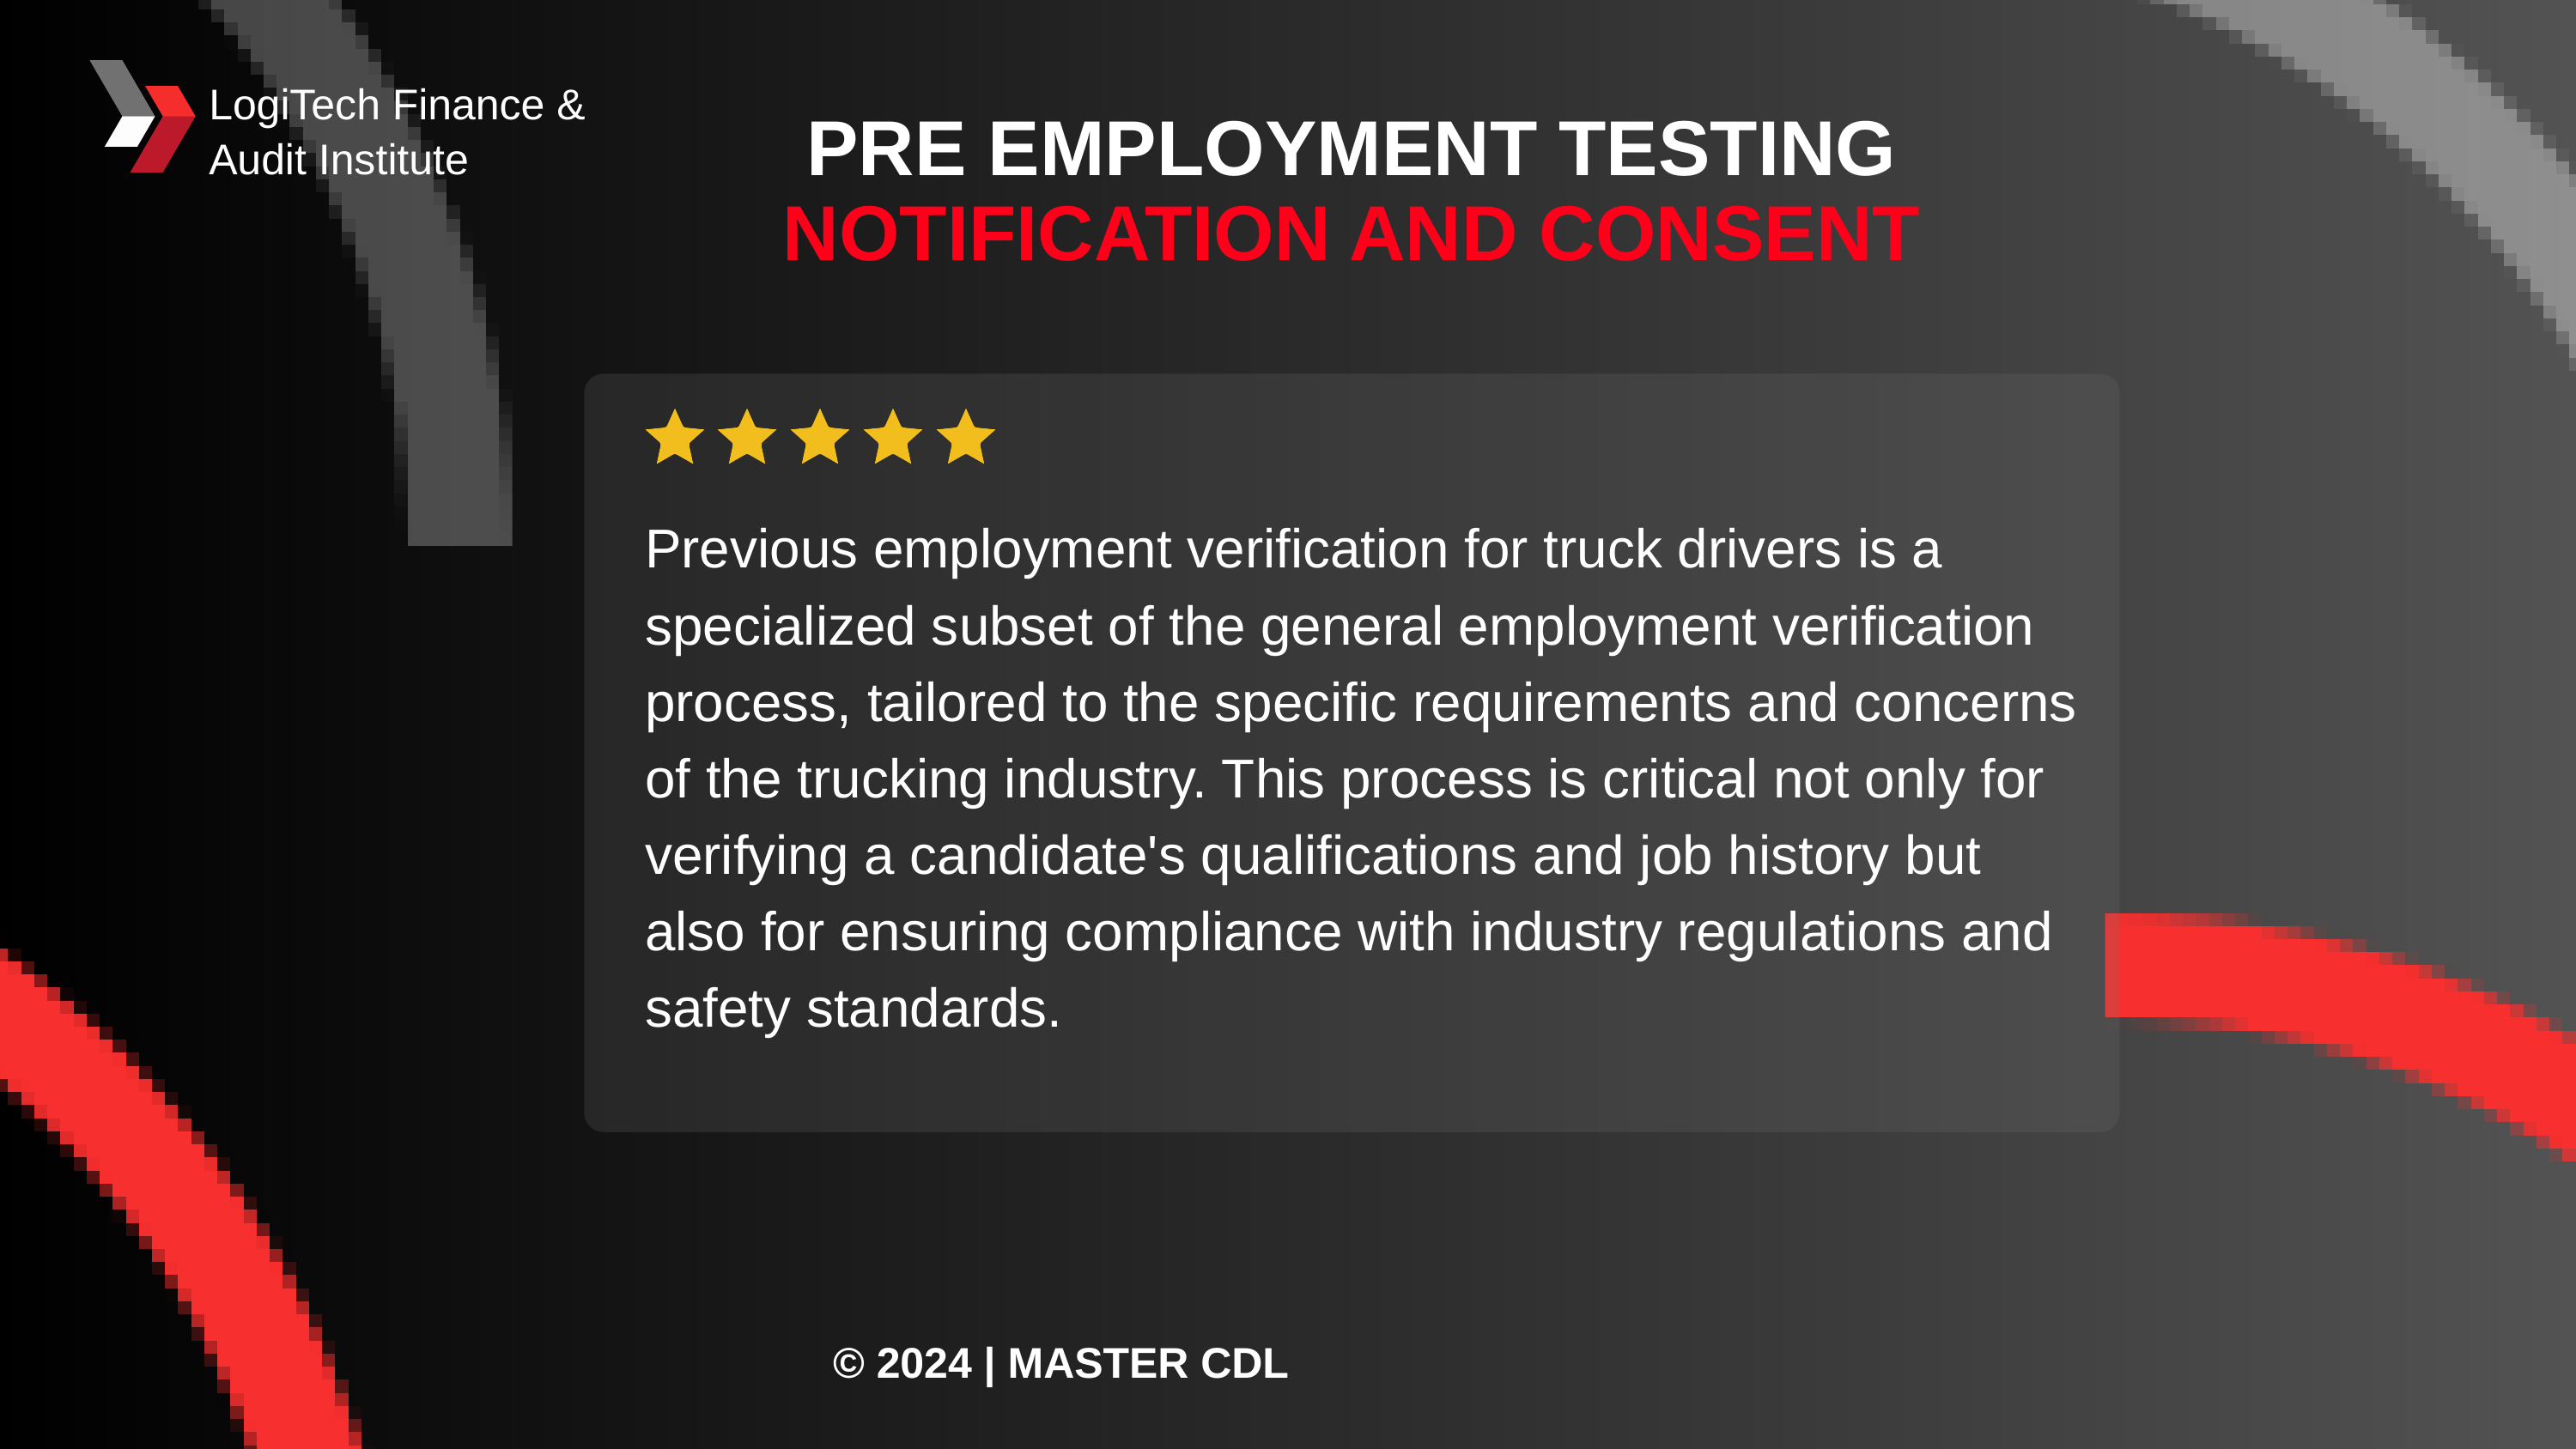

LogiTech Finance & Audit Institute
PRE EMPLOYMENT TESTING NOTIFICATION AND CONSENT

Previous employment verification for truck drivers is a specialized subset of the general employment verification process, tailored to the specific requirements and concerns of the trucking industry. This process is critical not only for verifying a candidate's qualifications and job history but also for ensuring compliance with industry regulations and safety standards.

© 2024 | MASTER CDL